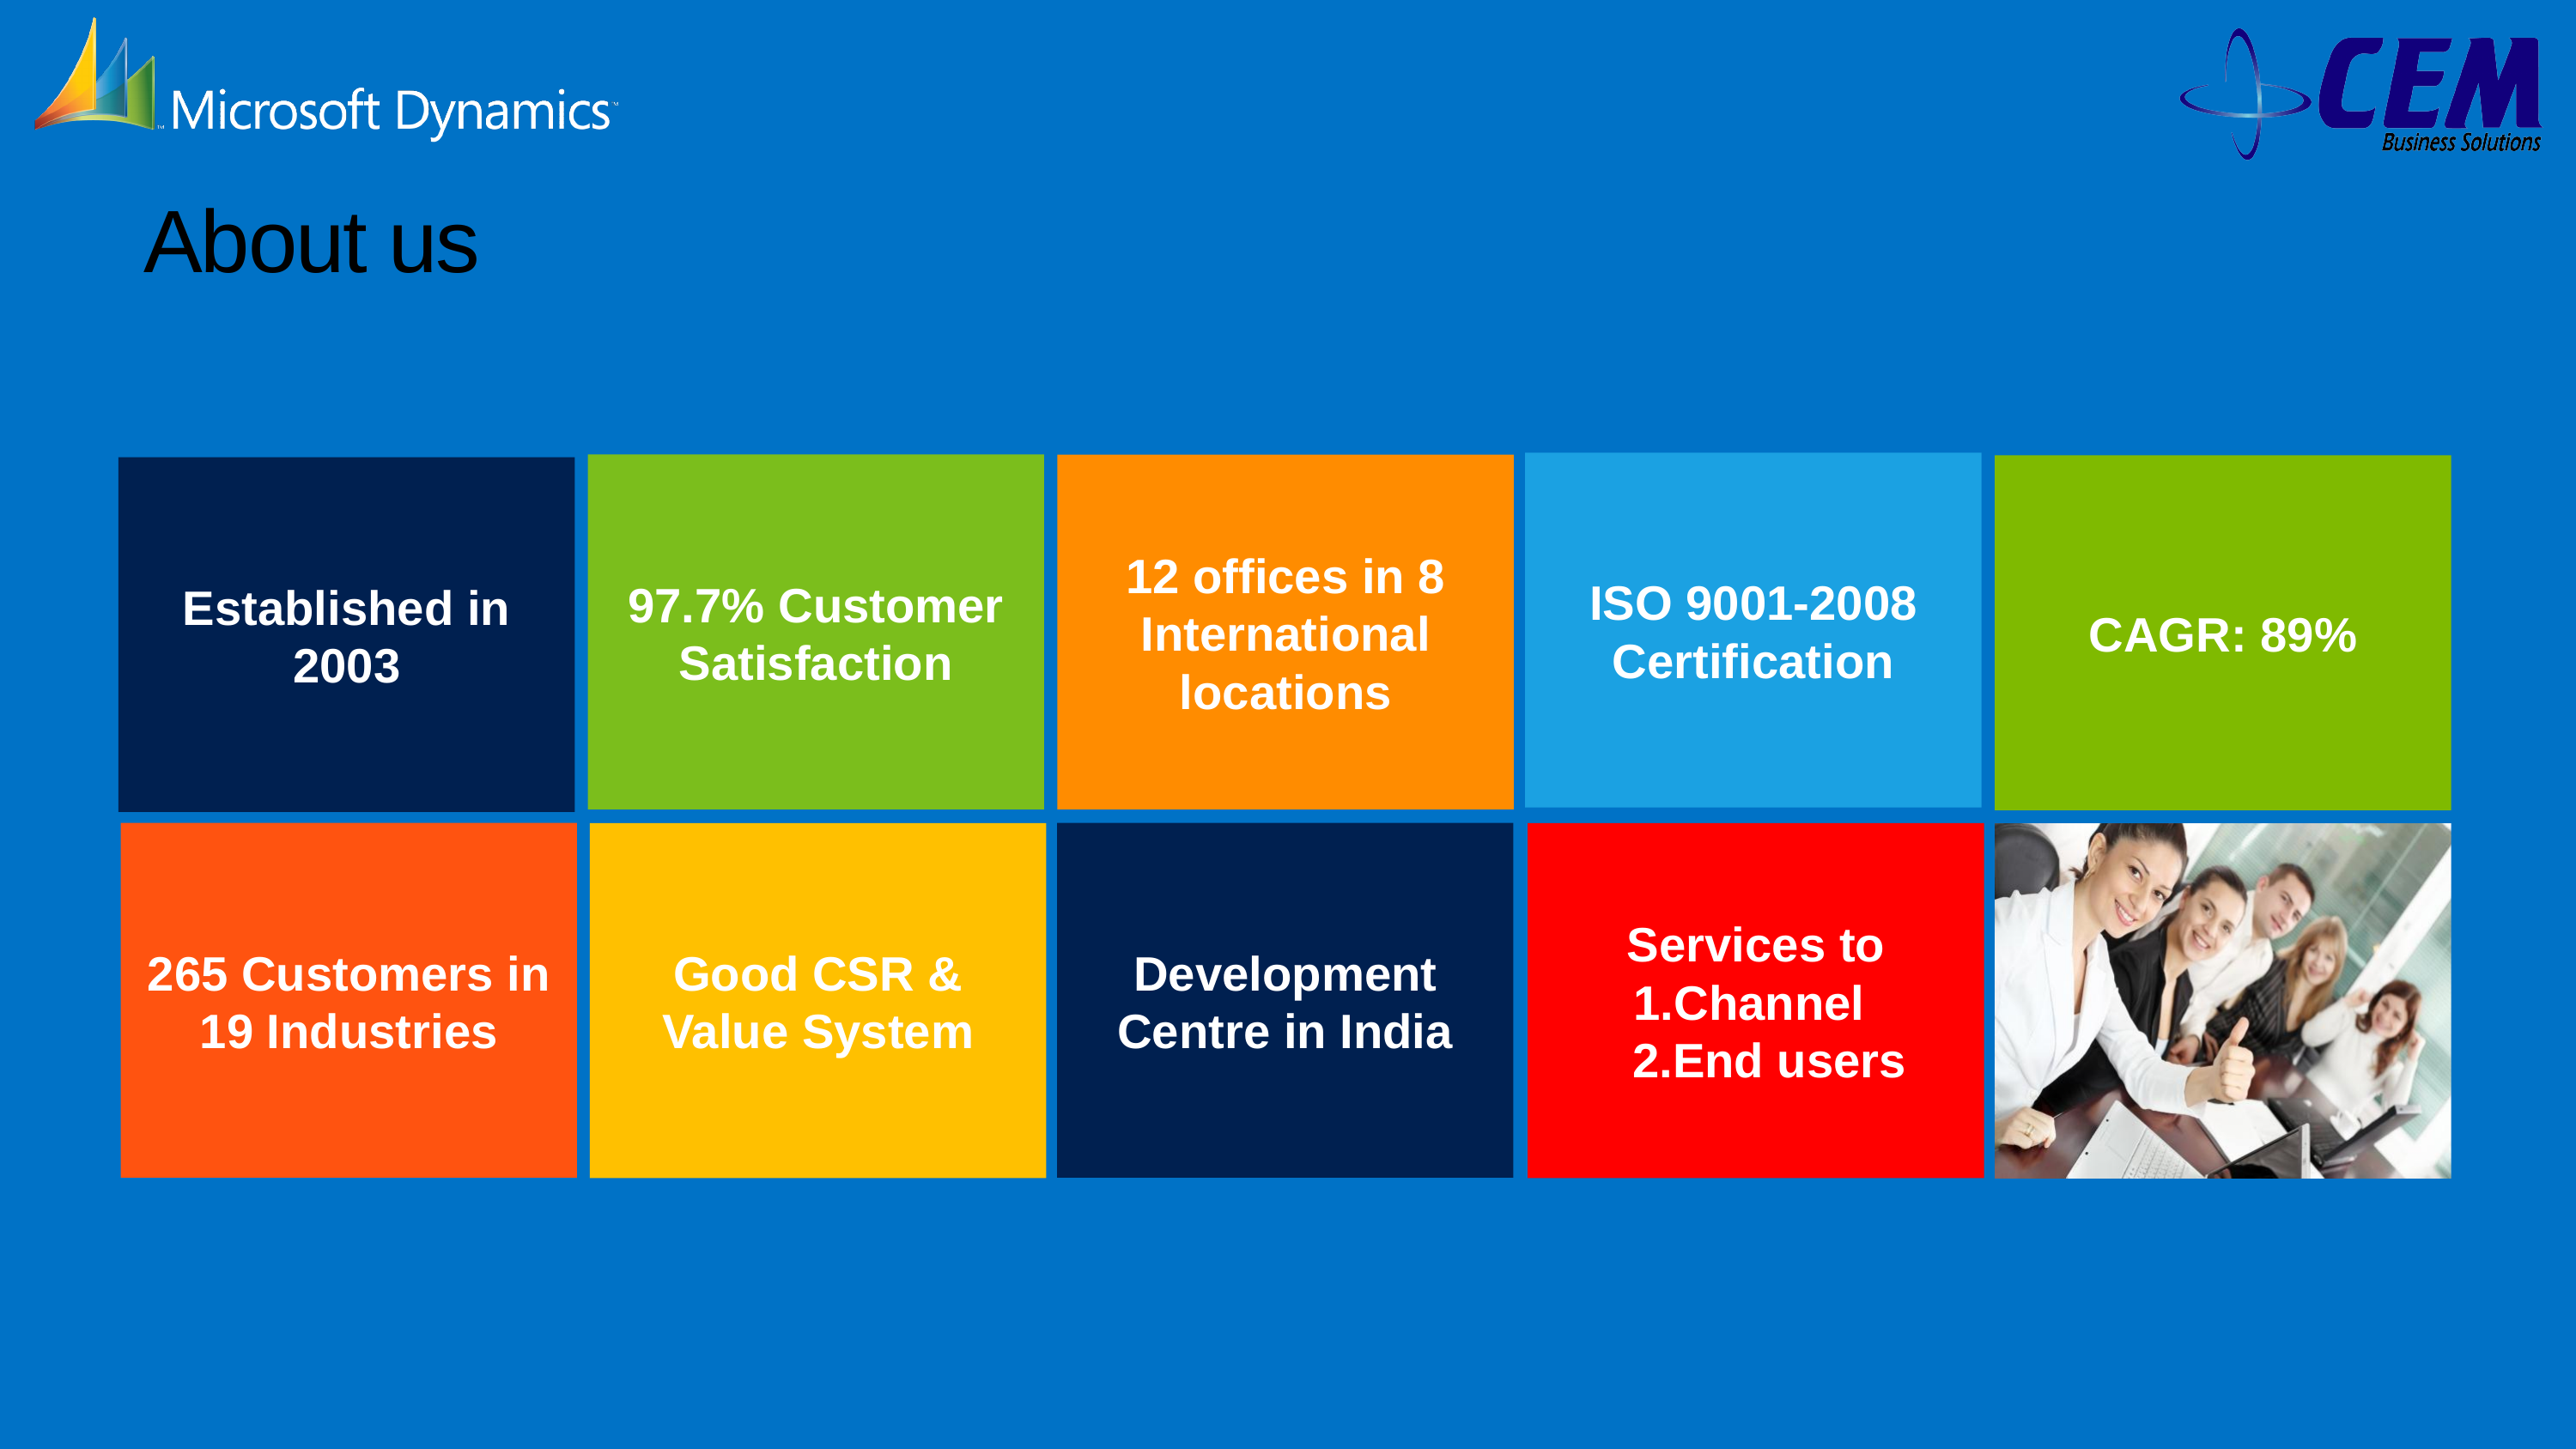

# About us
ISO 9001-2008 Certification
97.7% Customer Satisfaction
12 offices in 8 International locations
CAGR: 89%
Established in 2003

265 Customers in 19 Industries

Development Centre in India
Good CSR & Value System
Services to 1.Channel
  2.End users